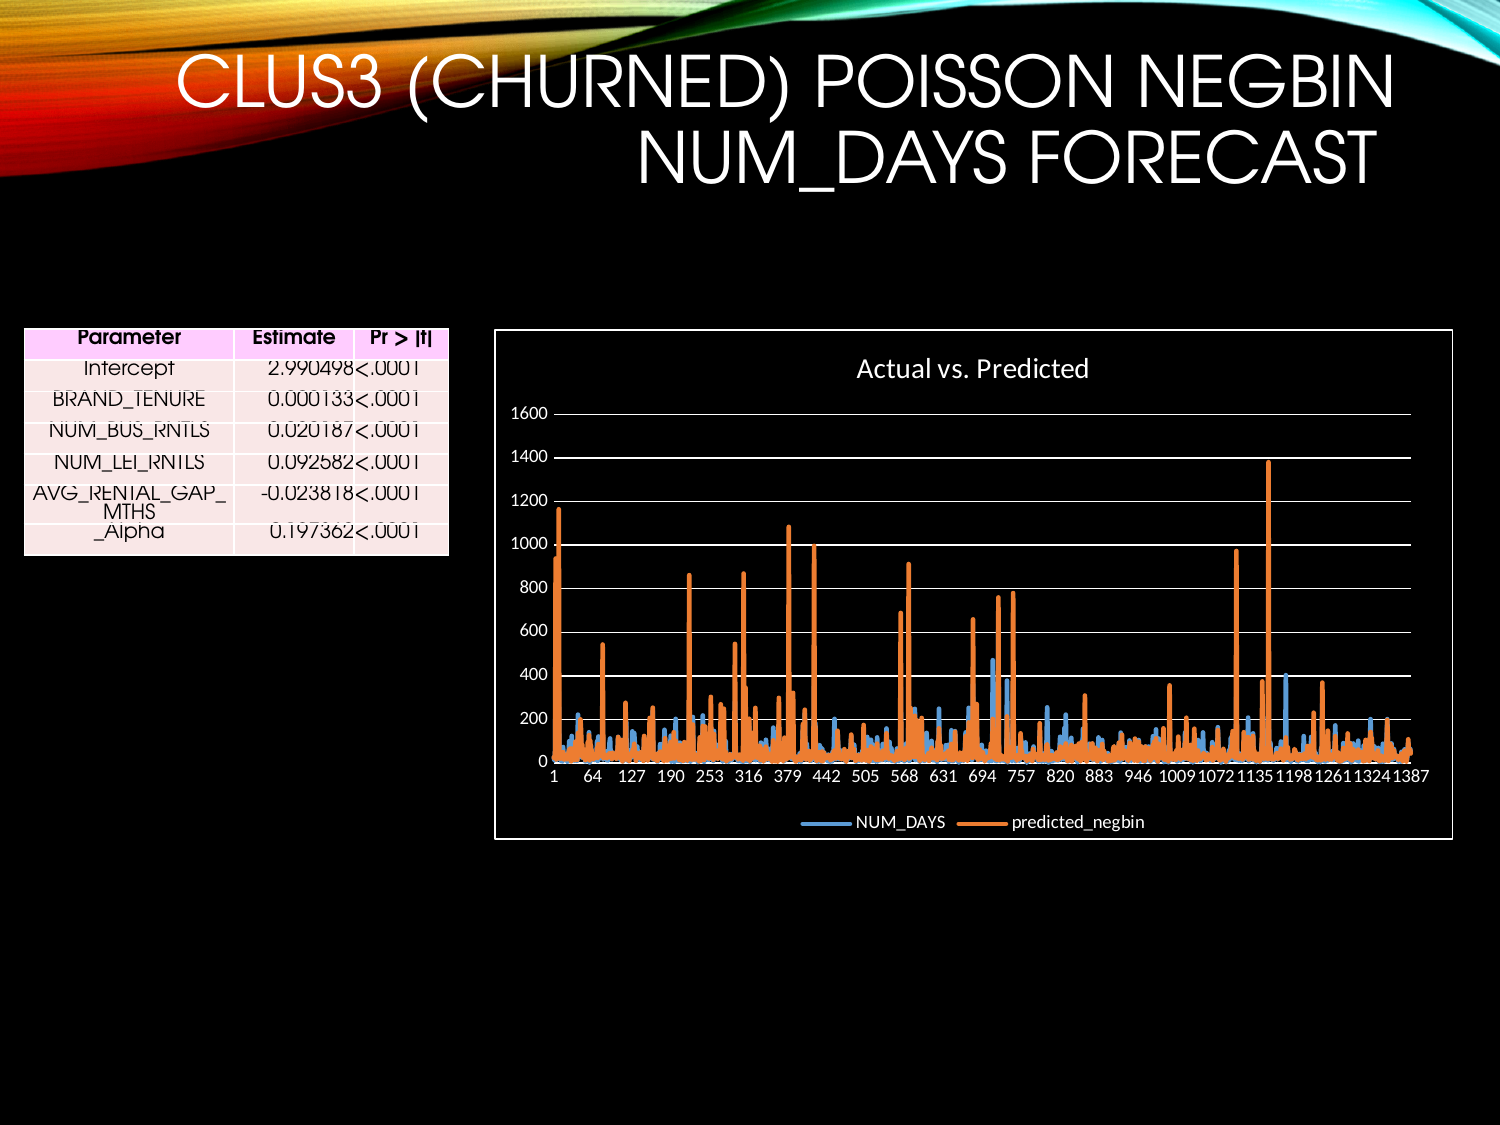

# Clus3 (churned) Poisson NegBin NUM_DAYS Forecast
| Parameter | Estimate | Pr > |t| |
| --- | --- | --- |
| Intercept | 2.990498 | <.0001 |
| BRAND\_TENURE | 0.000133 | <.0001 |
| NUM\_BUS\_RNTLS | 0.020187 | <.0001 |
| NUM\_LEI\_RNTLS | 0.092582 | <.0001 |
| AVG\_RENTAL\_GAP\_MTHS | -0.023818 | <.0001 |
| \_Alpha | 0.197362 | <.0001 |

### Chart: Actual vs. Predicted

| Category | NUM_DAYS | predicted_negbin |
|---|---|---|